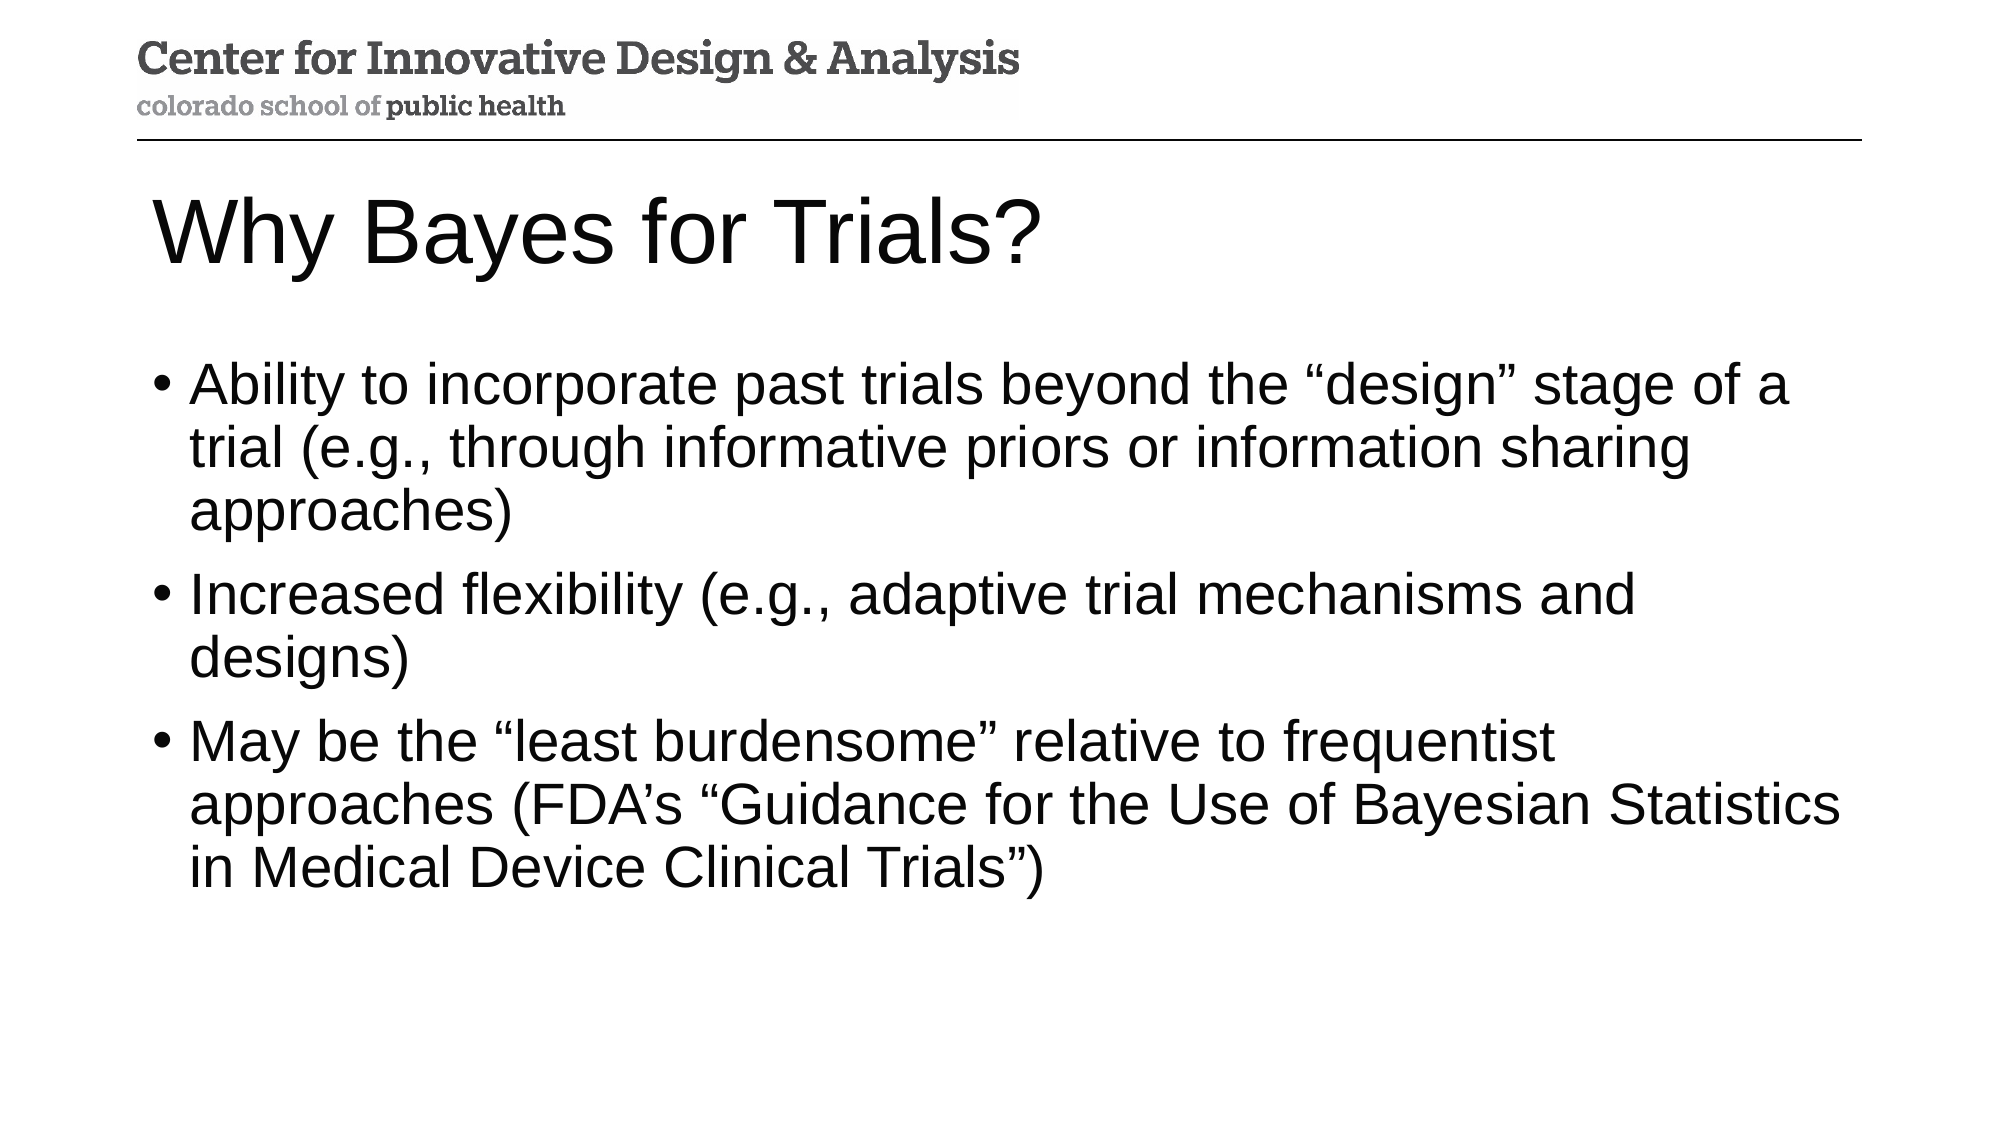

# Why Bayes for Trials?
Ability to incorporate past trials beyond the “design” stage of a trial (e.g., through informative priors or information sharing approaches)
Increased flexibility (e.g., adaptive trial mechanisms and designs)
May be the “least burdensome” relative to frequentist approaches (FDA’s “Guidance for the Use of Bayesian Statistics in Medical Device Clinical Trials”)